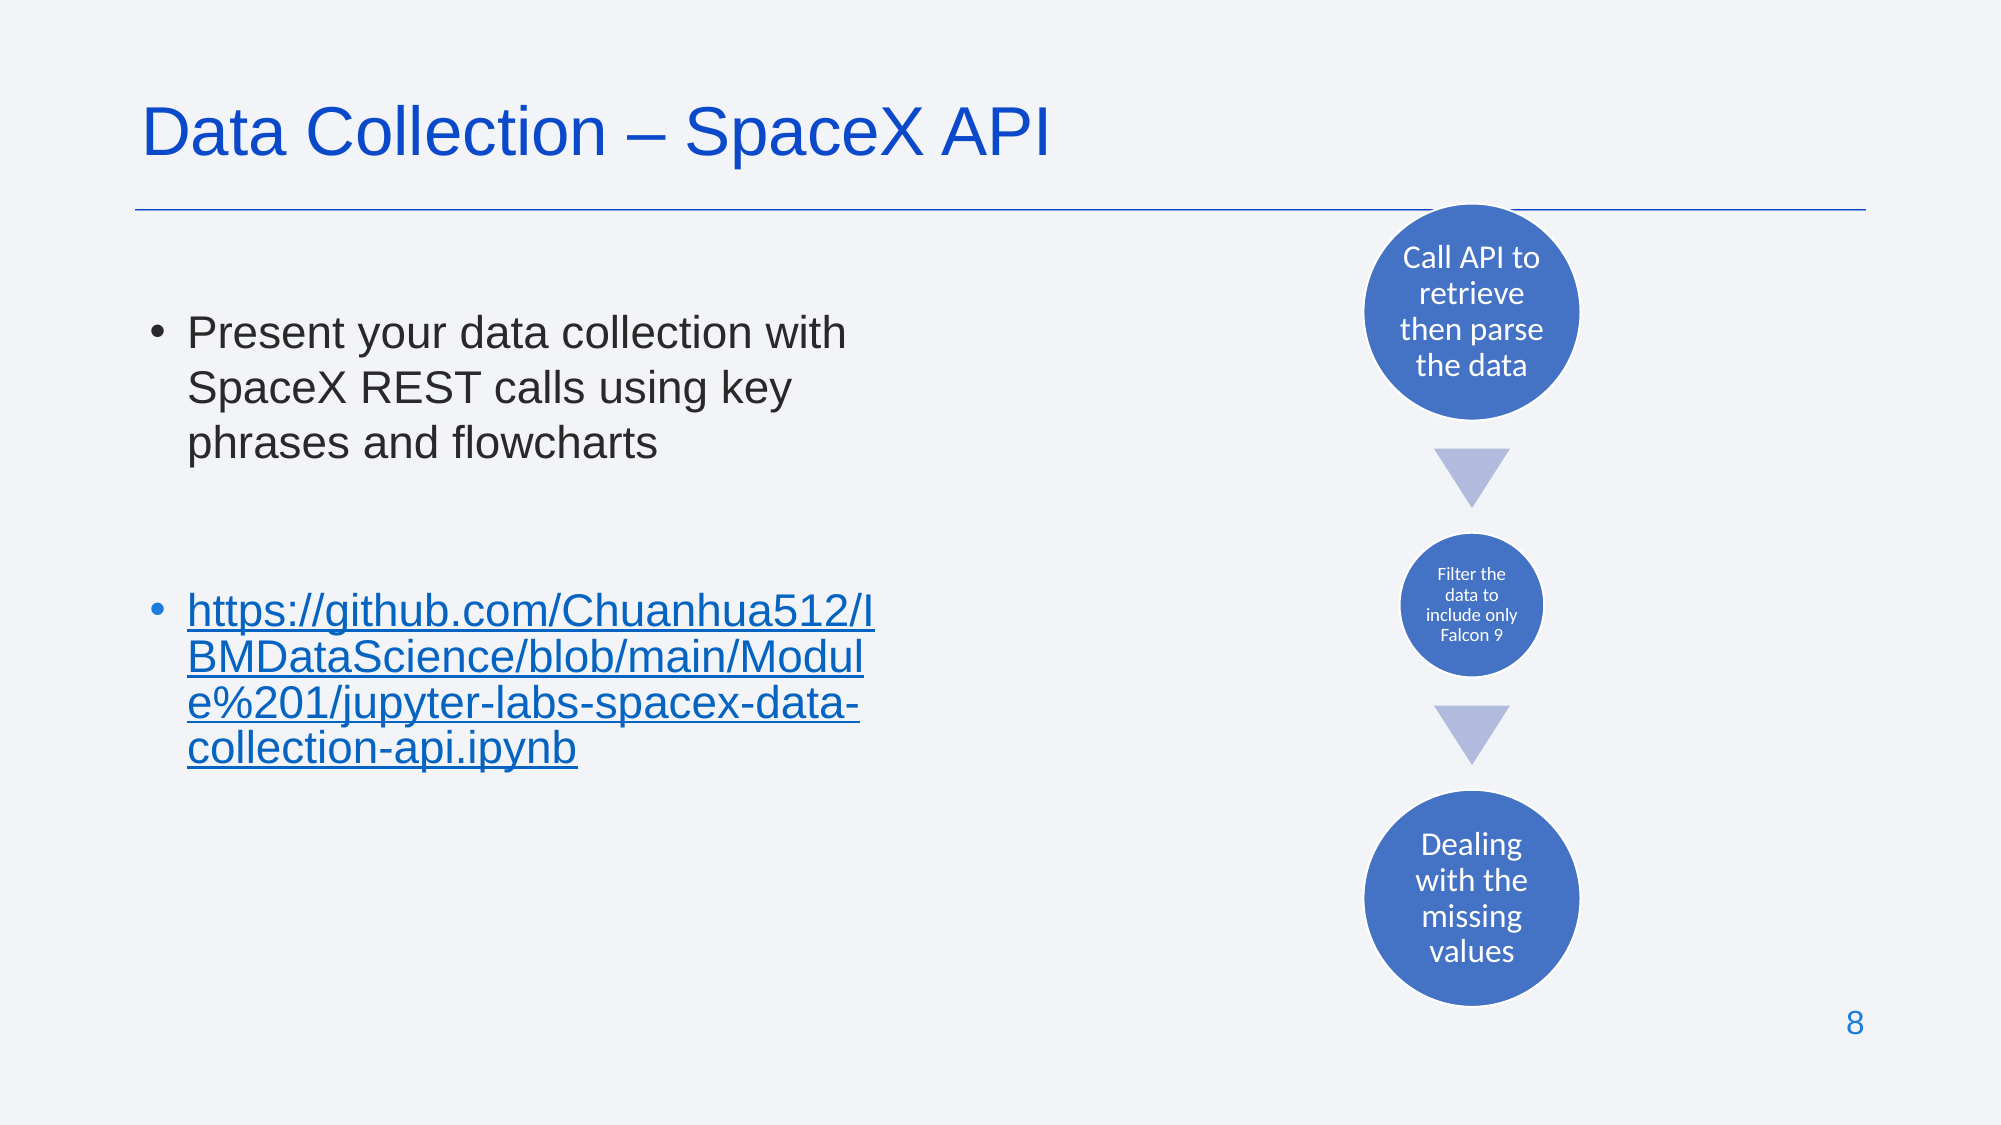

Data Collection – SpaceX API
Call API to retrieve then parse the data
Filter the data to include only Falcon 9
Dealing with the missing values
Present your data collection with SpaceX REST calls using key phrases and flowcharts

https://github.com/Chuanhua512/IBMDataScience/blob/main/Module%201/jupyter-labs-spacex-data-collection-api.ipynb

8